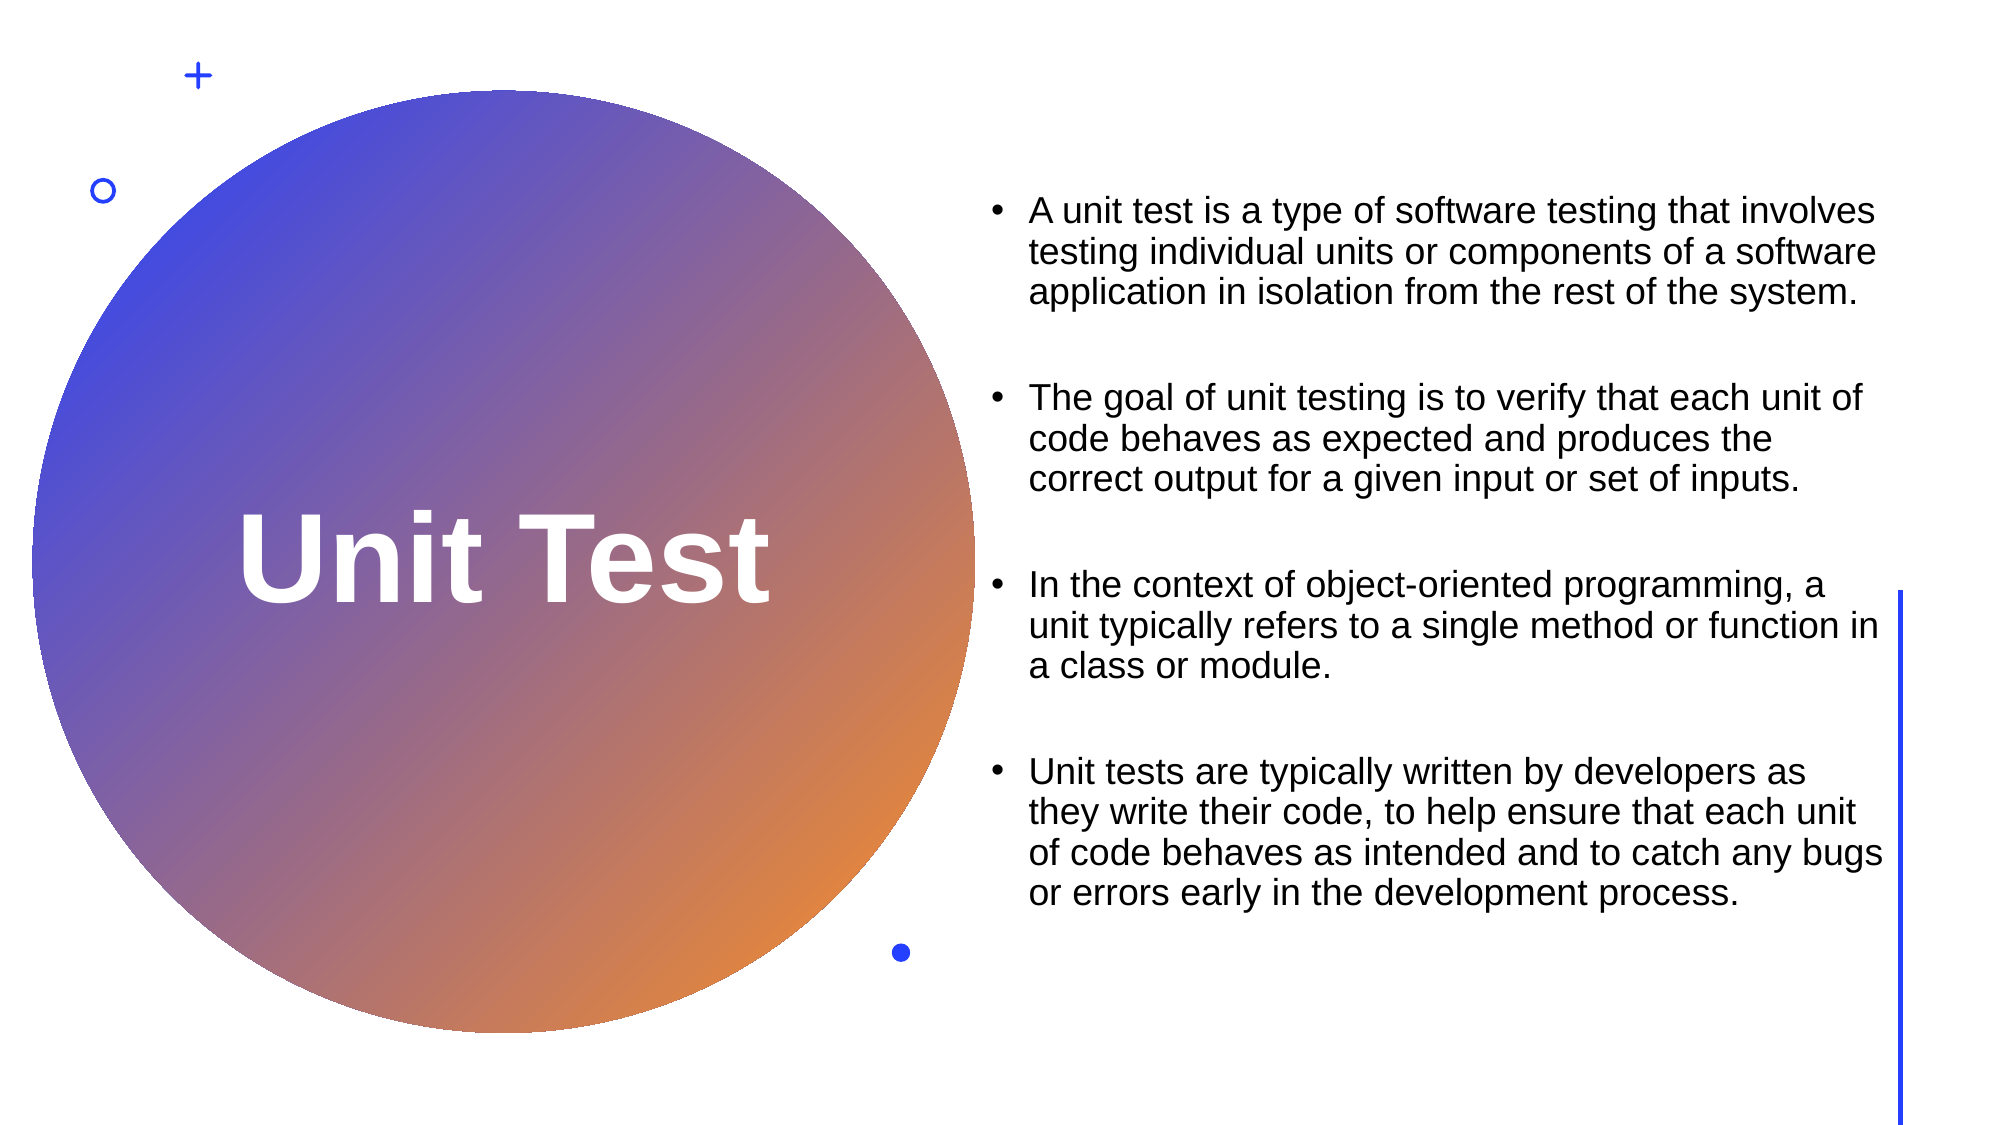

A unit test is a type of software testing that involves testing individual units or components of a software application in isolation from the rest of the system.

The goal of unit testing is to verify that each unit of code behaves as expected and produces the correct output for a given input or set of inputs.

In the context of object-oriented programming, a unit typically refers to a single method or function in a class or module.

Unit tests are typically written by developers as they write their code, to help ensure that each unit of code behaves as intended and to catch any bugs or errors early in the development process.

# Unit Test